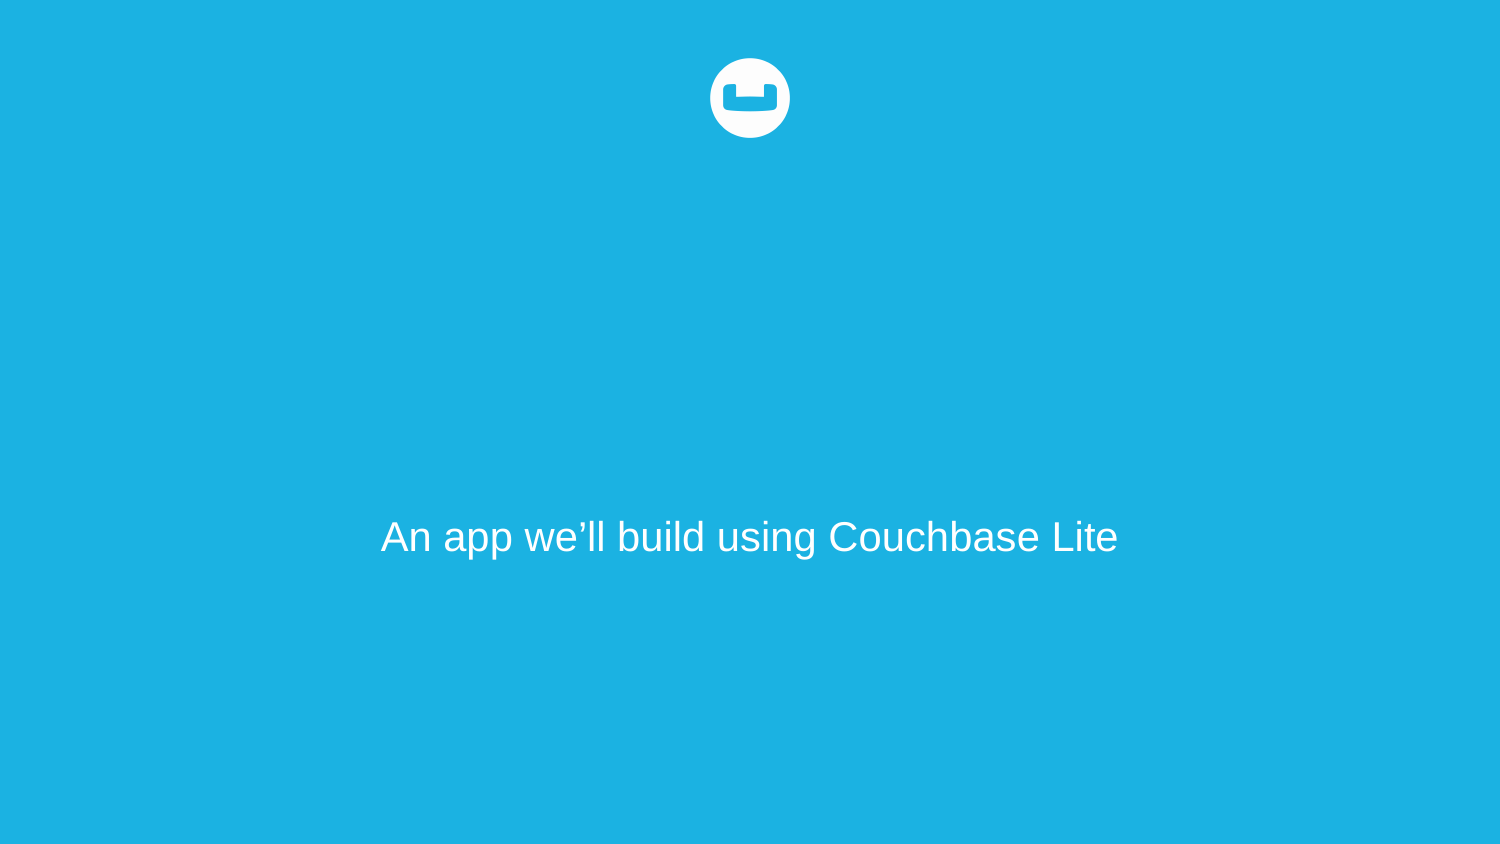

#
An app we’ll build using Couchbase Lite